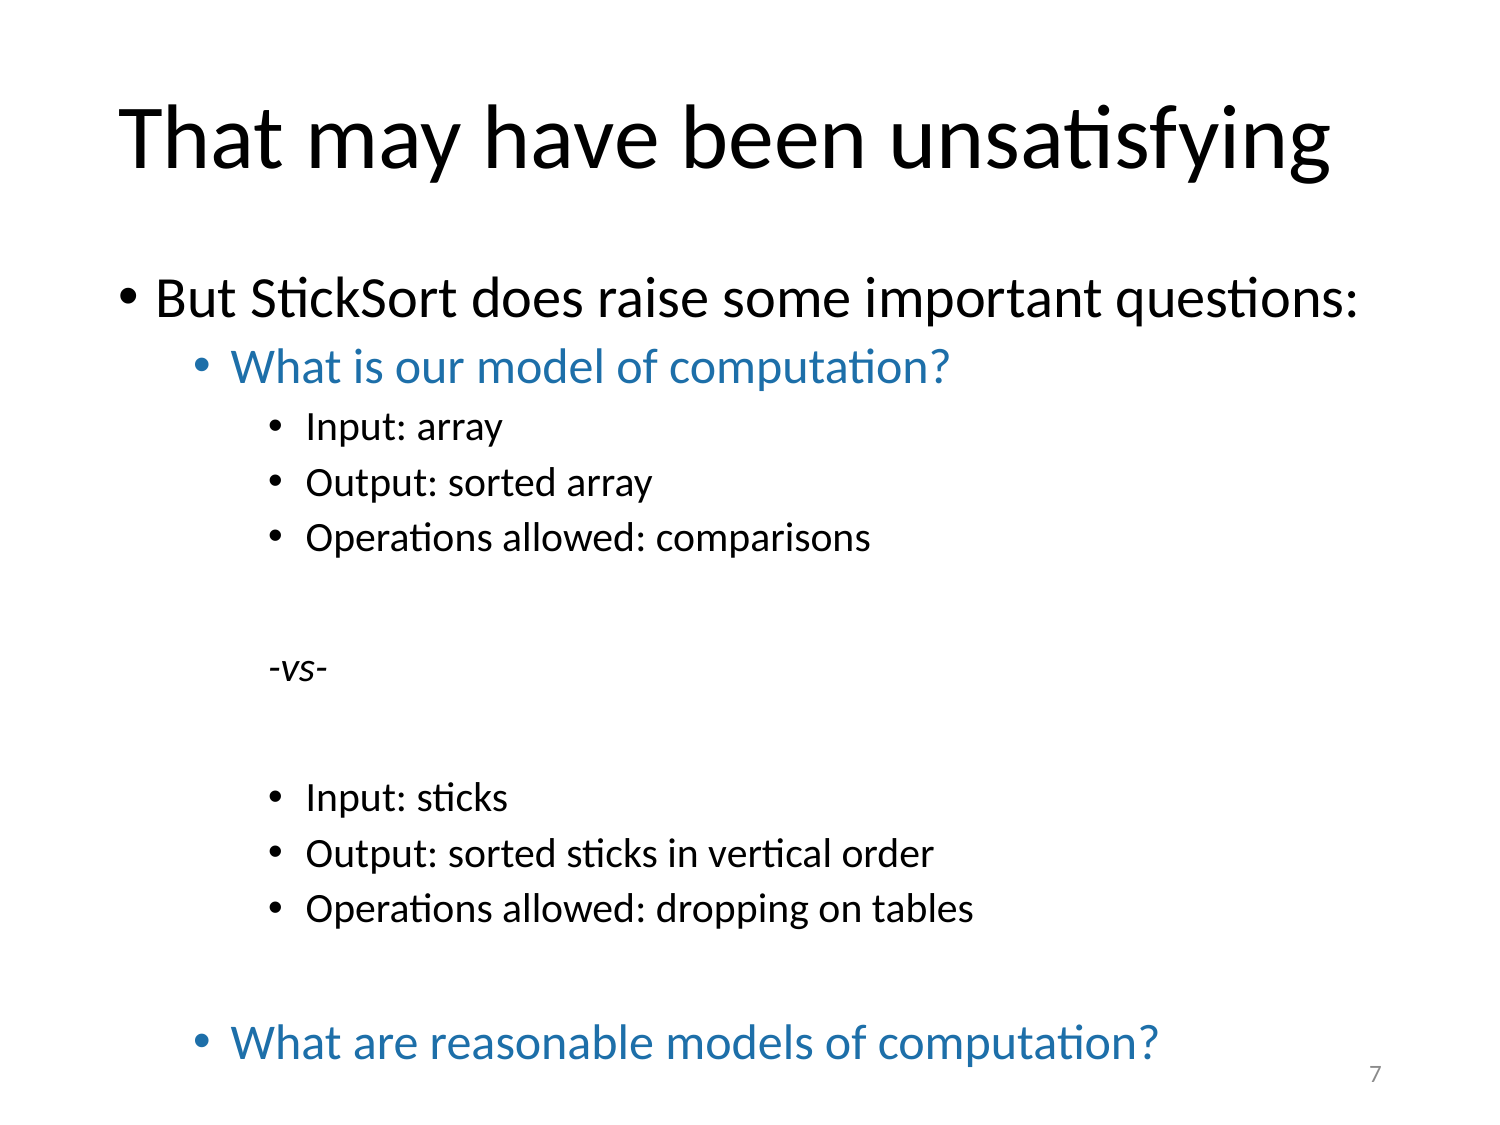

# That may have been unsatisfying
But StickSort does raise some important questions:
What is our model of computation?
Input: array
Output: sorted array
Operations allowed: comparisons

-vs-

Input: sticks
Output: sorted sticks in vertical order
Operations allowed: dropping on tables

What are reasonable models of computation?
7